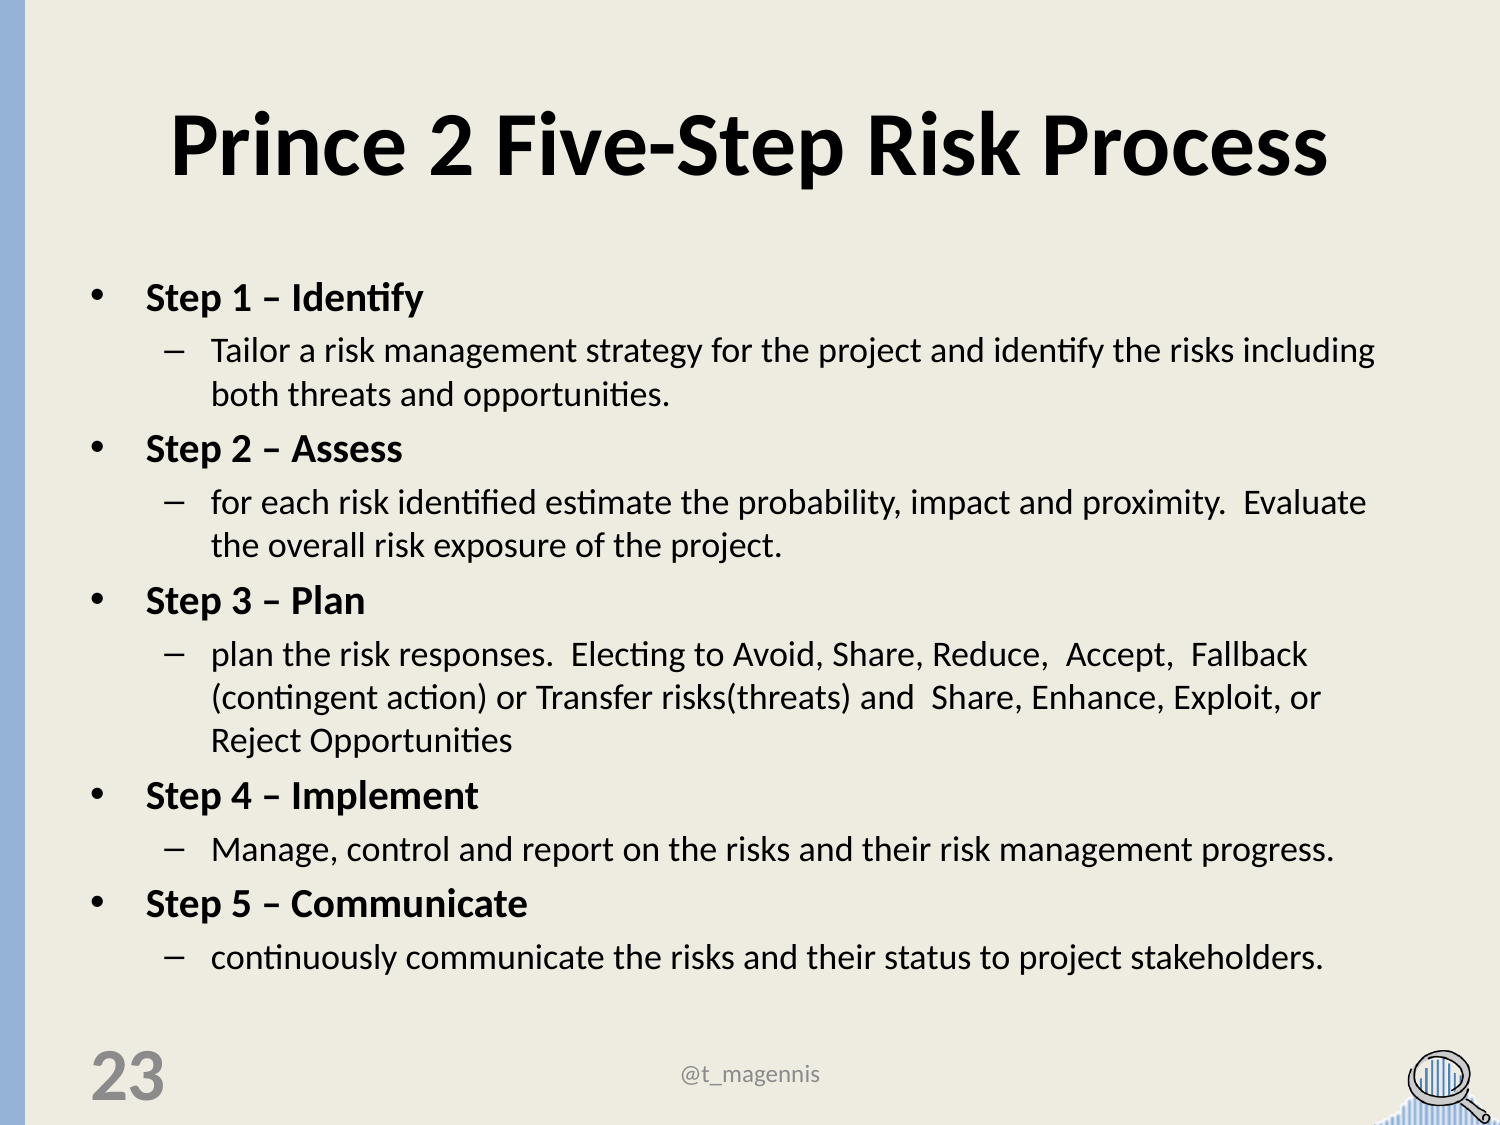

# Prince 2 Five-Step Risk Process
Step 1 – Identify
Tailor a risk management strategy for the project and identify the risks including both threats and opportunities.
Step 2 – Assess
for each risk identified estimate the probability, impact and proximity.  Evaluate the overall risk exposure of the project.
Step 3 – Plan
plan the risk responses.  Electing to Avoid, Share, Reduce,  Accept,  Fallback (contingent action) or Transfer risks(threats) and  Share, Enhance, Exploit, or Reject Opportunities
Step 4 – Implement
Manage, control and report on the risks and their risk management progress.
Step 5 – Communicate
continuously communicate the risks and their status to project stakeholders.

23
@t_magennis